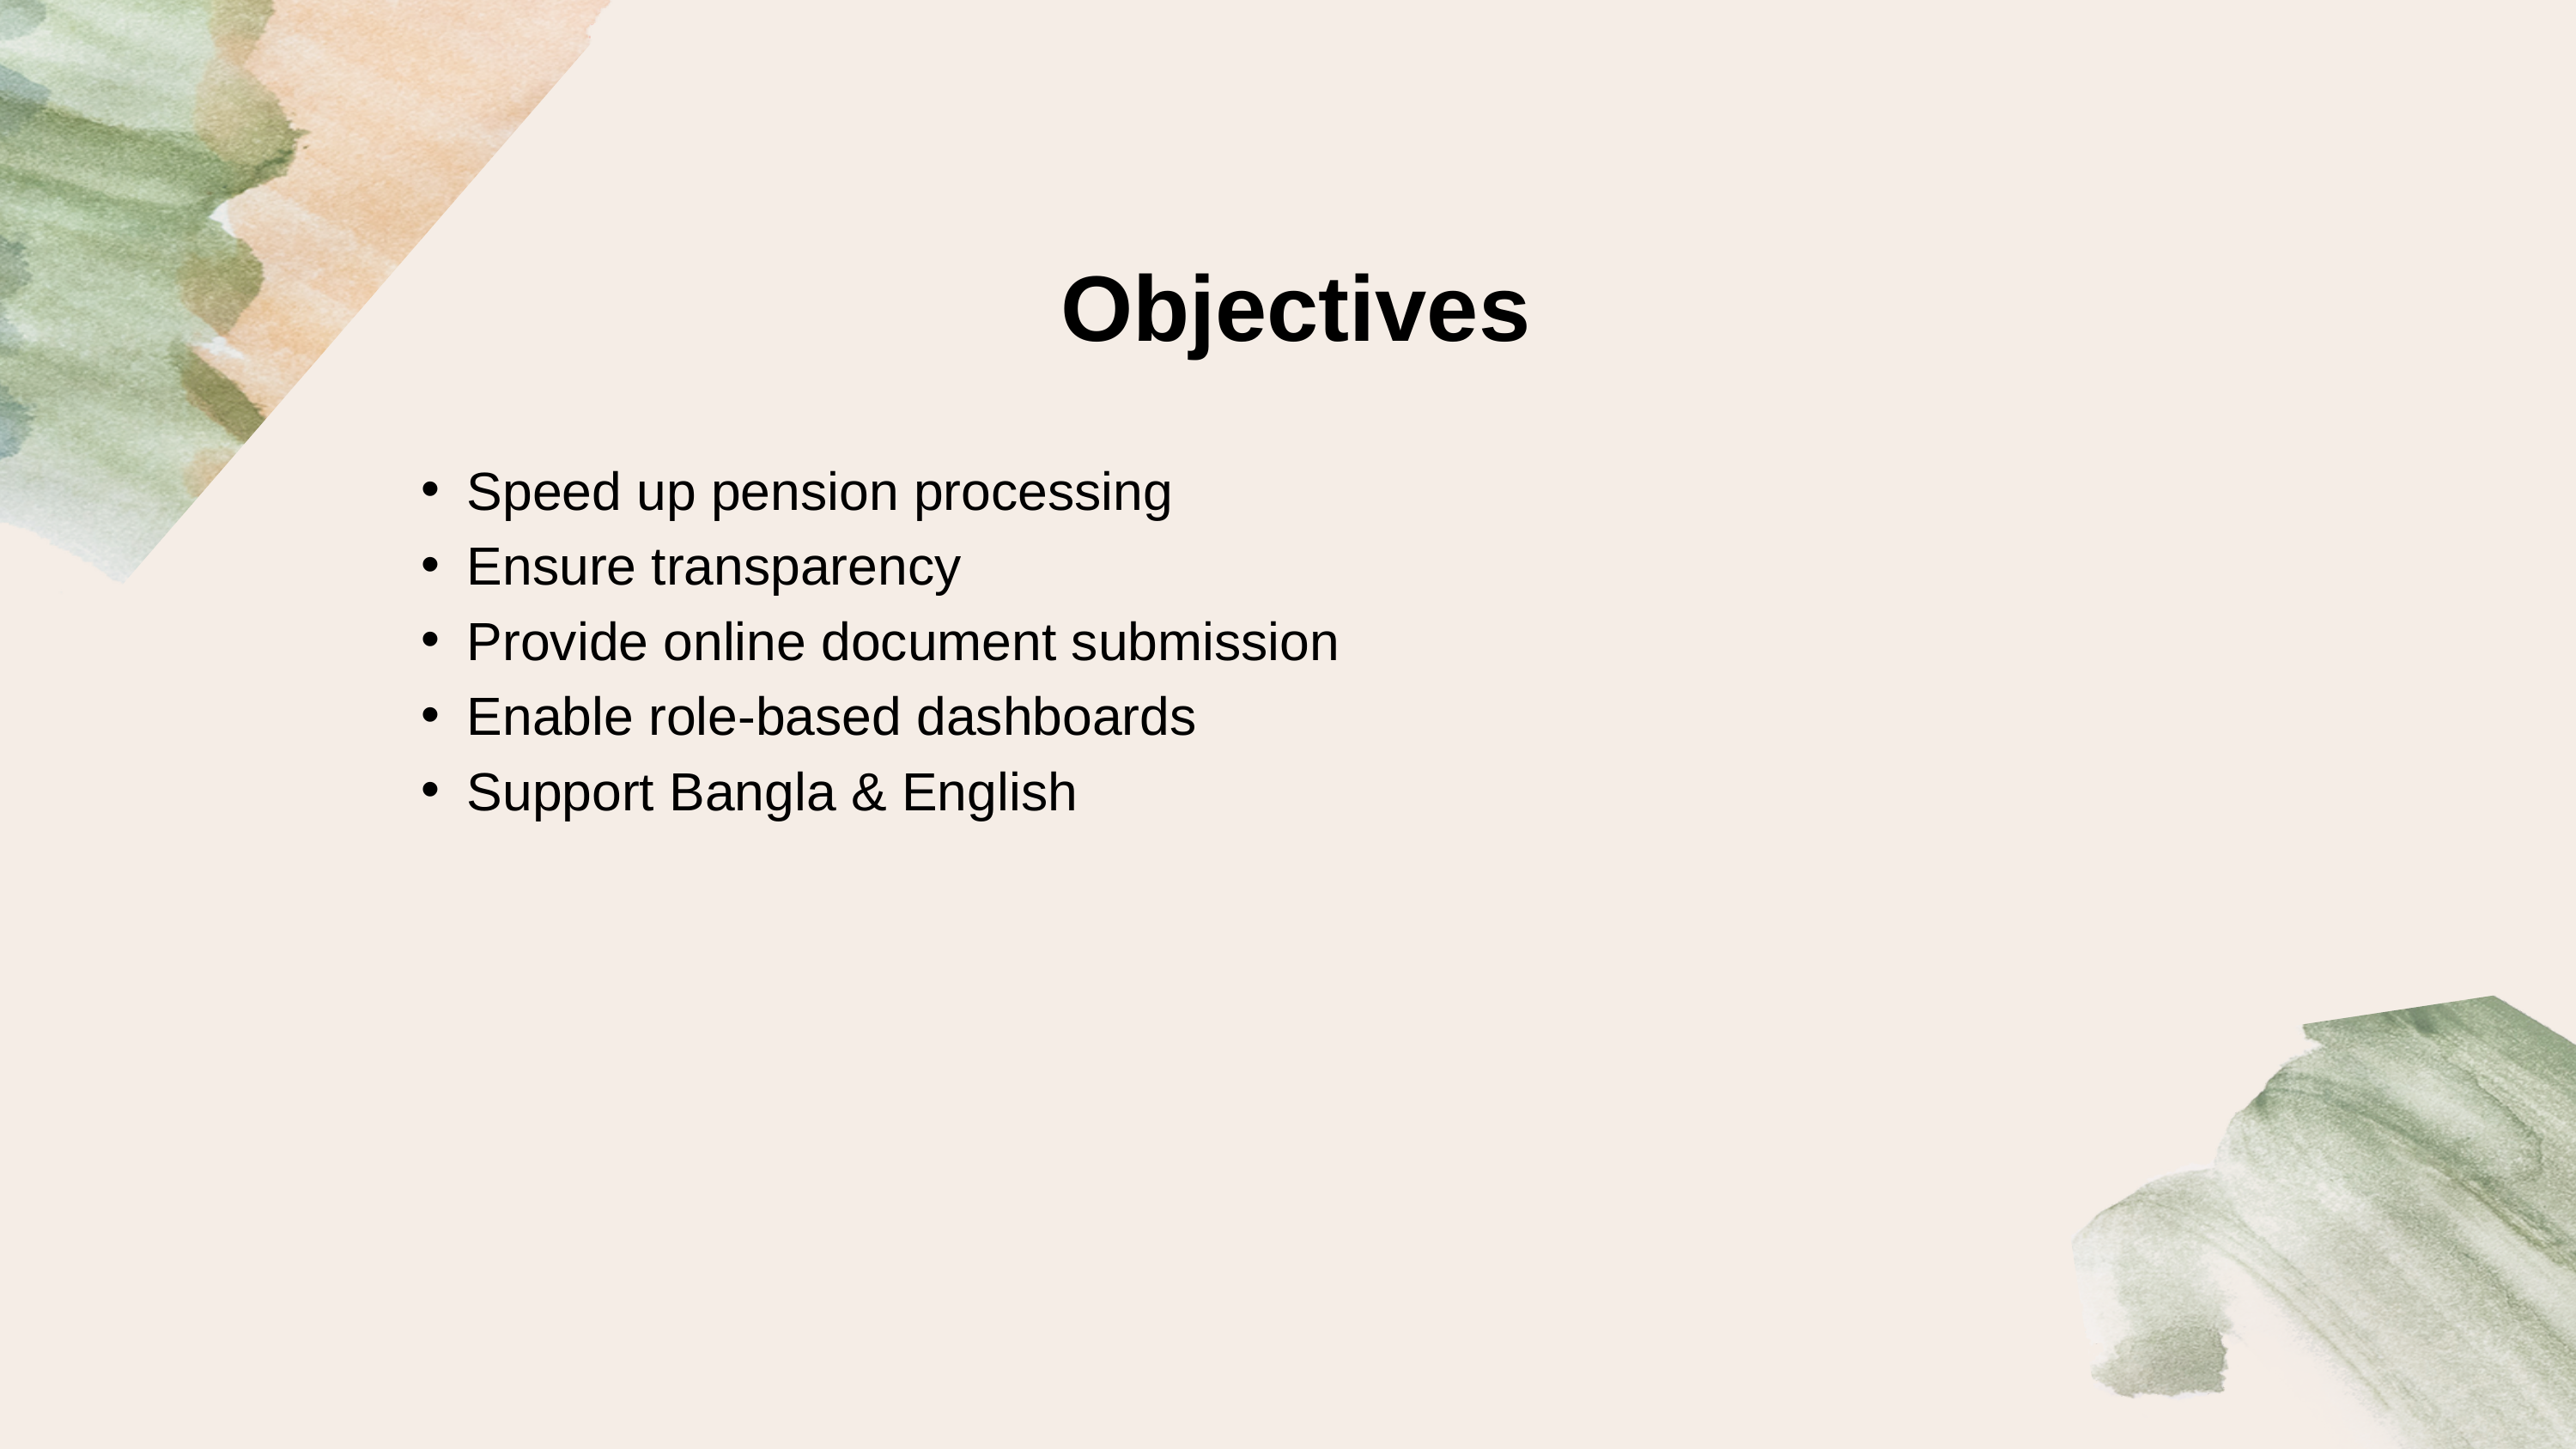

Objectives
Speed up pension processing
Ensure transparency
Provide online document submission
Enable role-based dashboards
Support Bangla & English